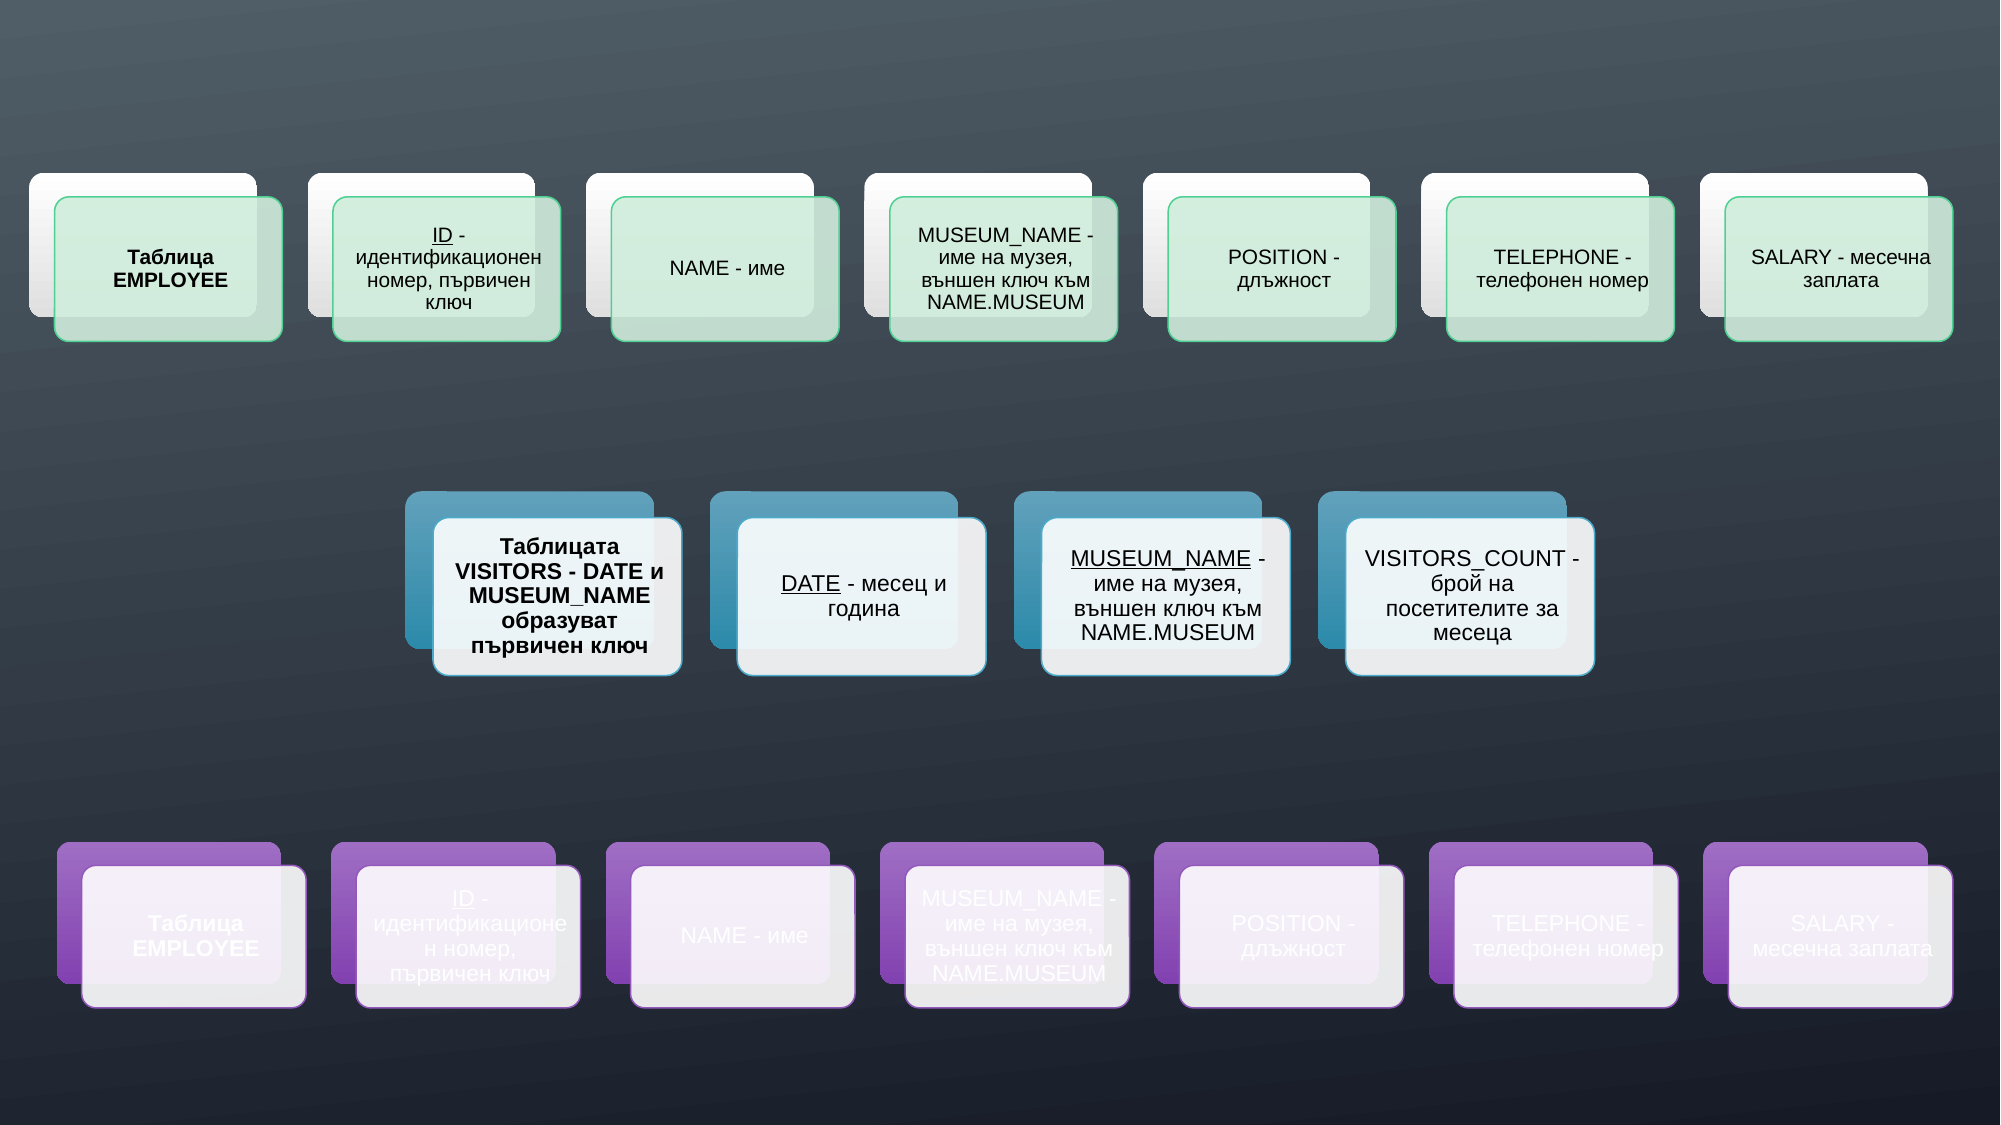

Таблица EMPLOYEE
ID - идентификационен номер, първичен ключ
NAME - име
MUSEUM_NAME - име на музея, външен ключ към NAME.MUSEUM
POSITION - длъжност
TELEPHONE - телефонен номер
SALARY - месечна заплата
Таблицата VISITORS - DATE и MUSEUM_NAME образуват първичен ключ
DATE - месец и година
MUSEUM_NAME - име на музея, външен ключ към NAME.MUSEUM
VISITORS_COUNT - брой на посетителите за месеца
Таблица EMPLOYEE
ID - идентификационен номер, първичен ключ
NAME - име
MUSEUM_NAME - име на музея, външен ключ към NAME.MUSEUM
POSITION - длъжност
TELEPHONE - телефонен номер
SALARY - месечна заплата